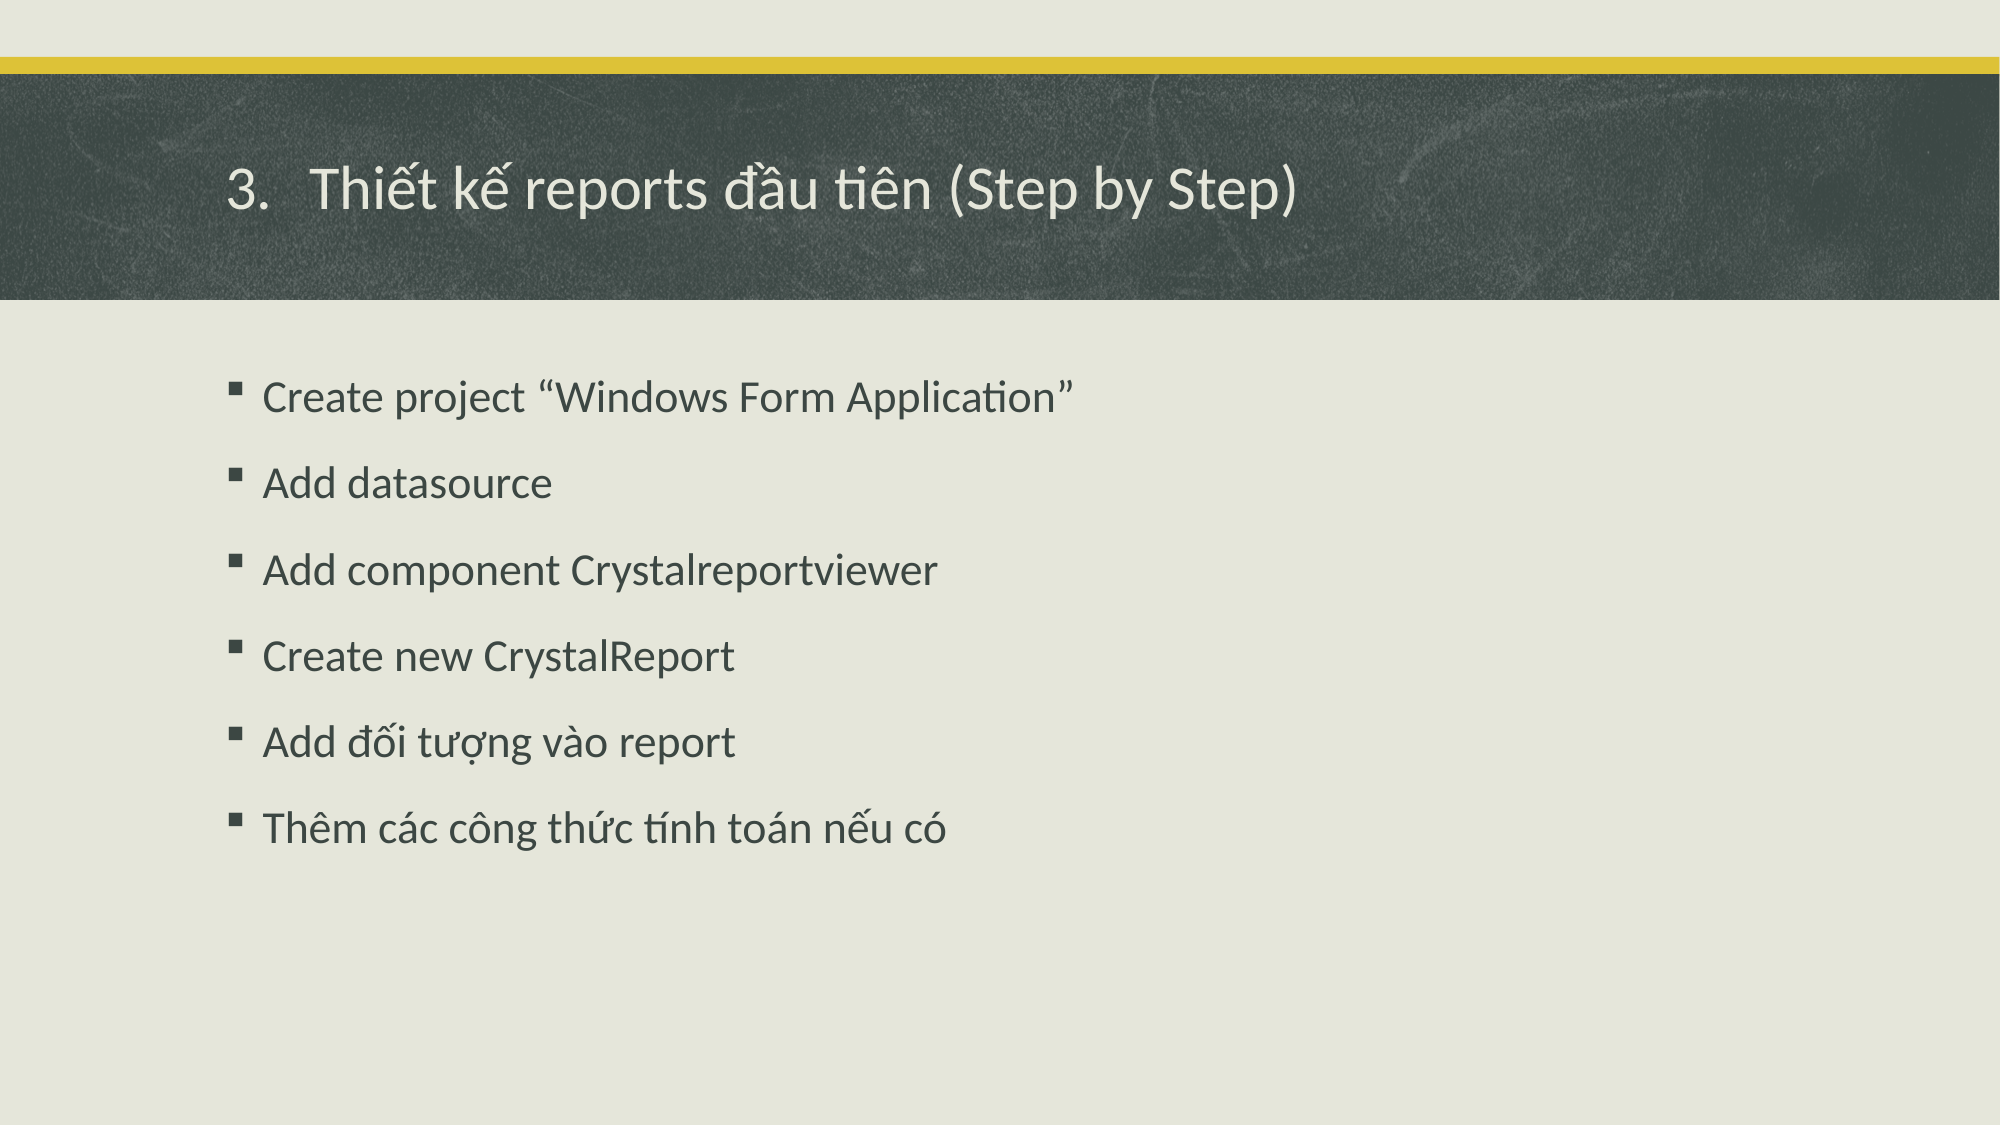

# Thiết kế reports đầu tiên (Step by Step)
Create project “Windows Form Application”
Add datasource
Add component Crystalreportviewer
Create new CrystalReport
Add đối tượng vào report
Thêm các công thức tính toán nếu có